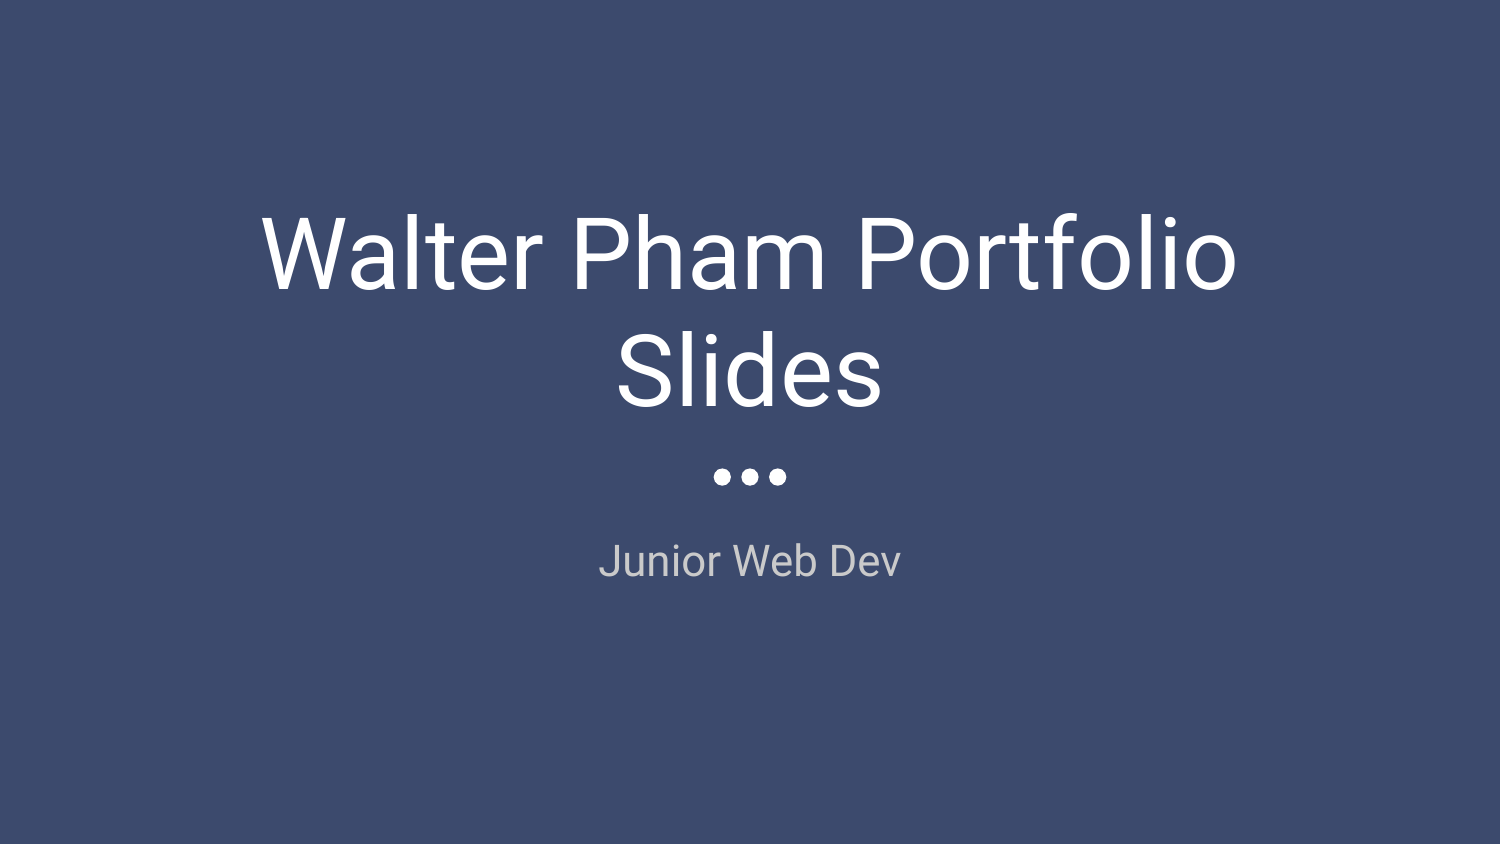

# Walter Pham Portfolio Slides
Junior Web Dev